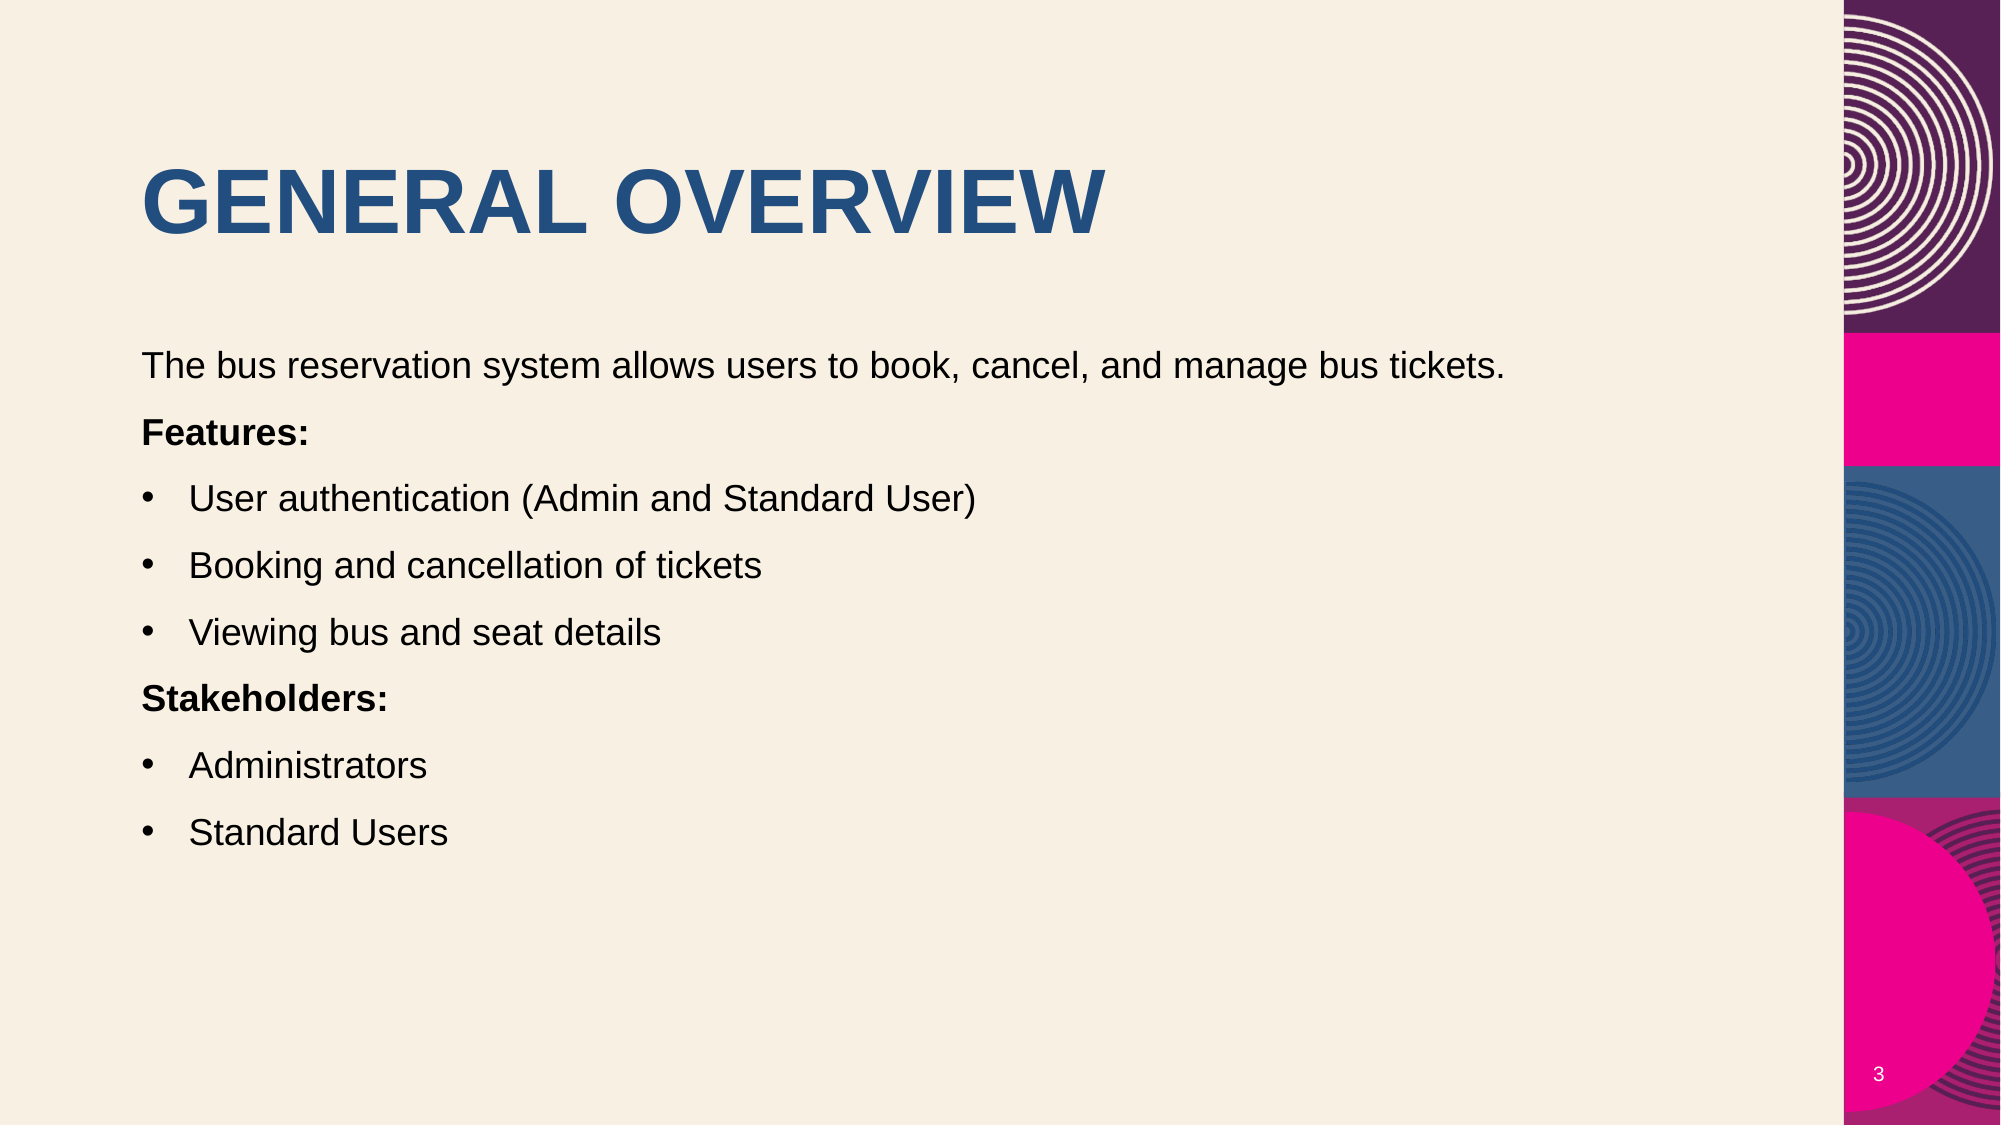

# General overview
The bus reservation system allows users to book, cancel, and manage bus tickets.
Features:
User authentication (Admin and Standard User)
Booking and cancellation of tickets
Viewing bus and seat details
Stakeholders:
Administrators
Standard Users
3